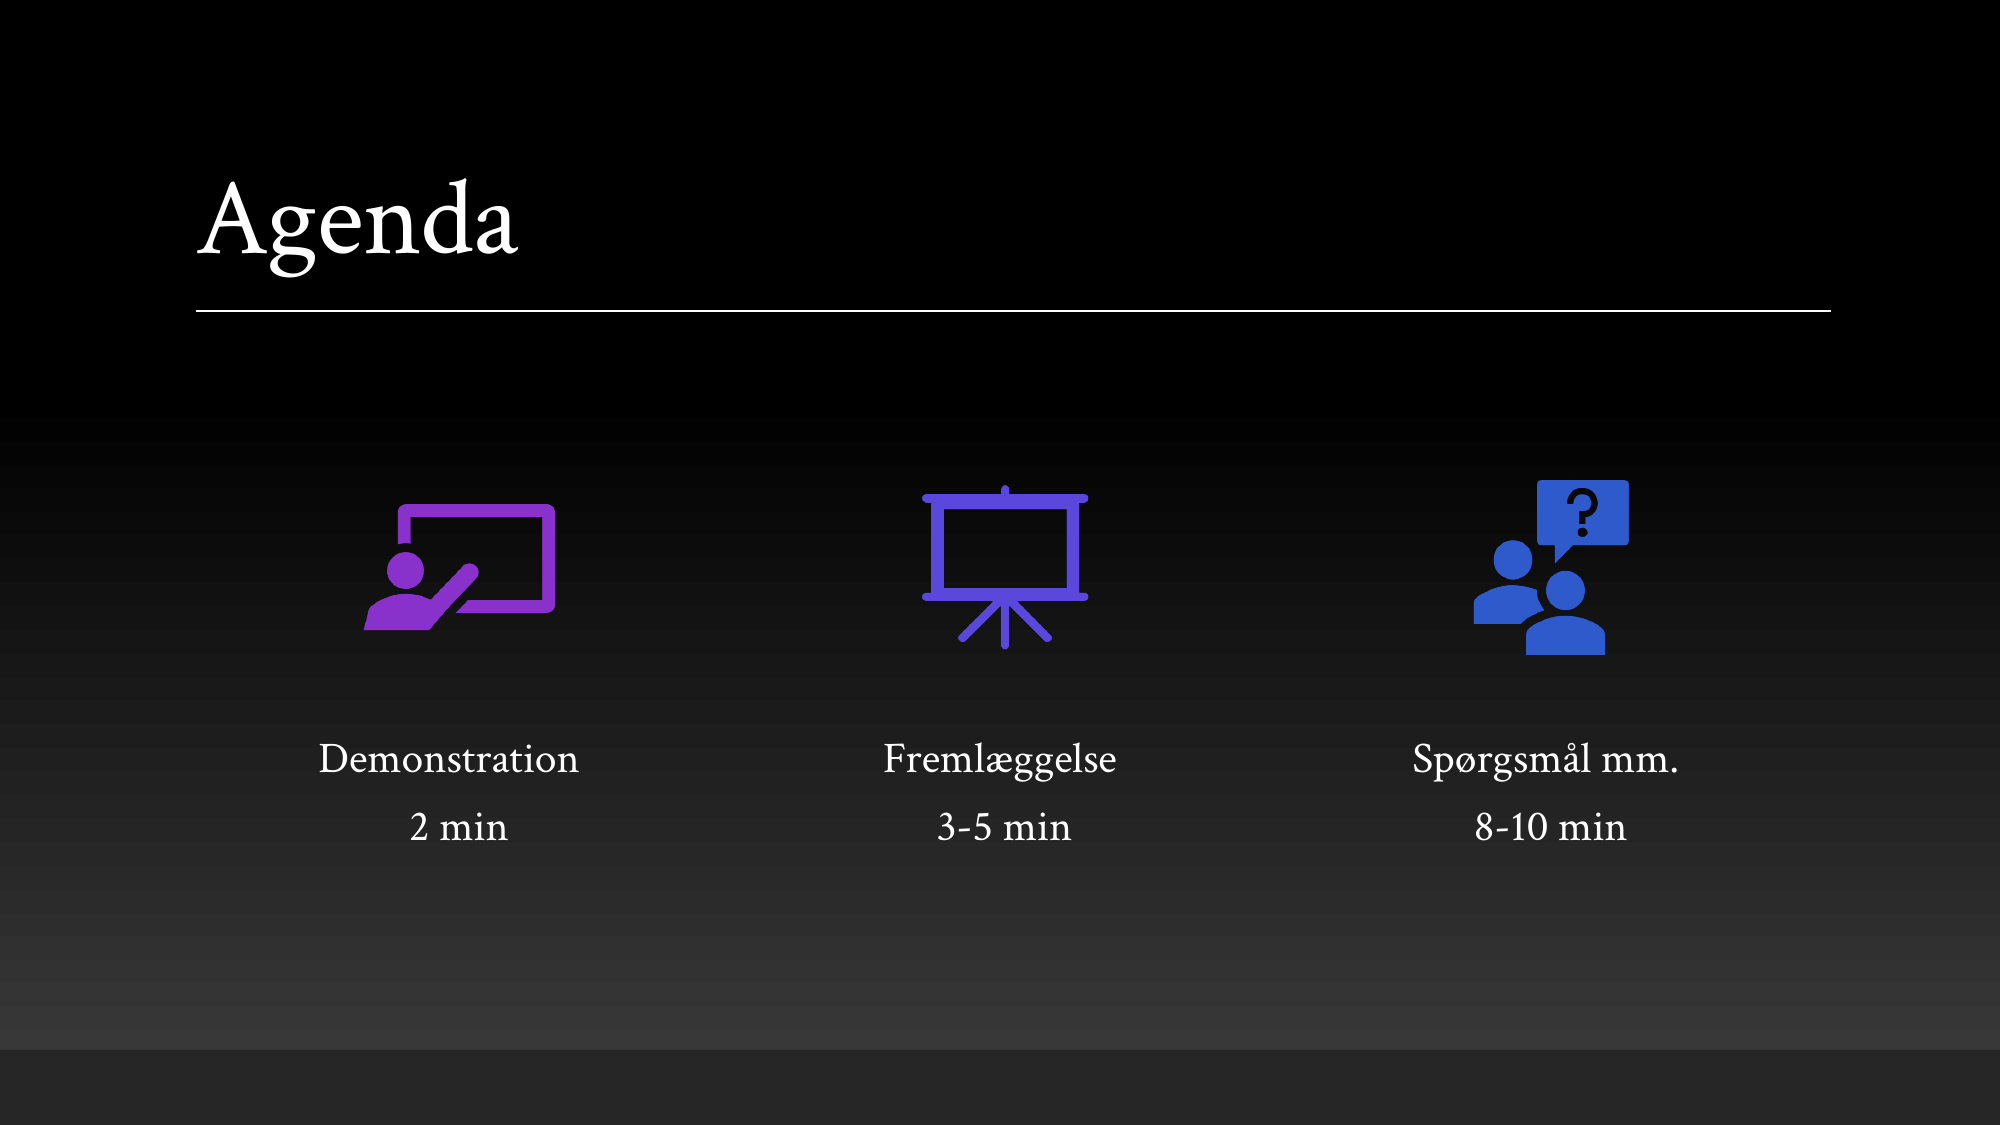

# Agenda
Demonstration
2 min
Fremlæggelse
3-5 min
Spørgsmål mm.
8-10 min